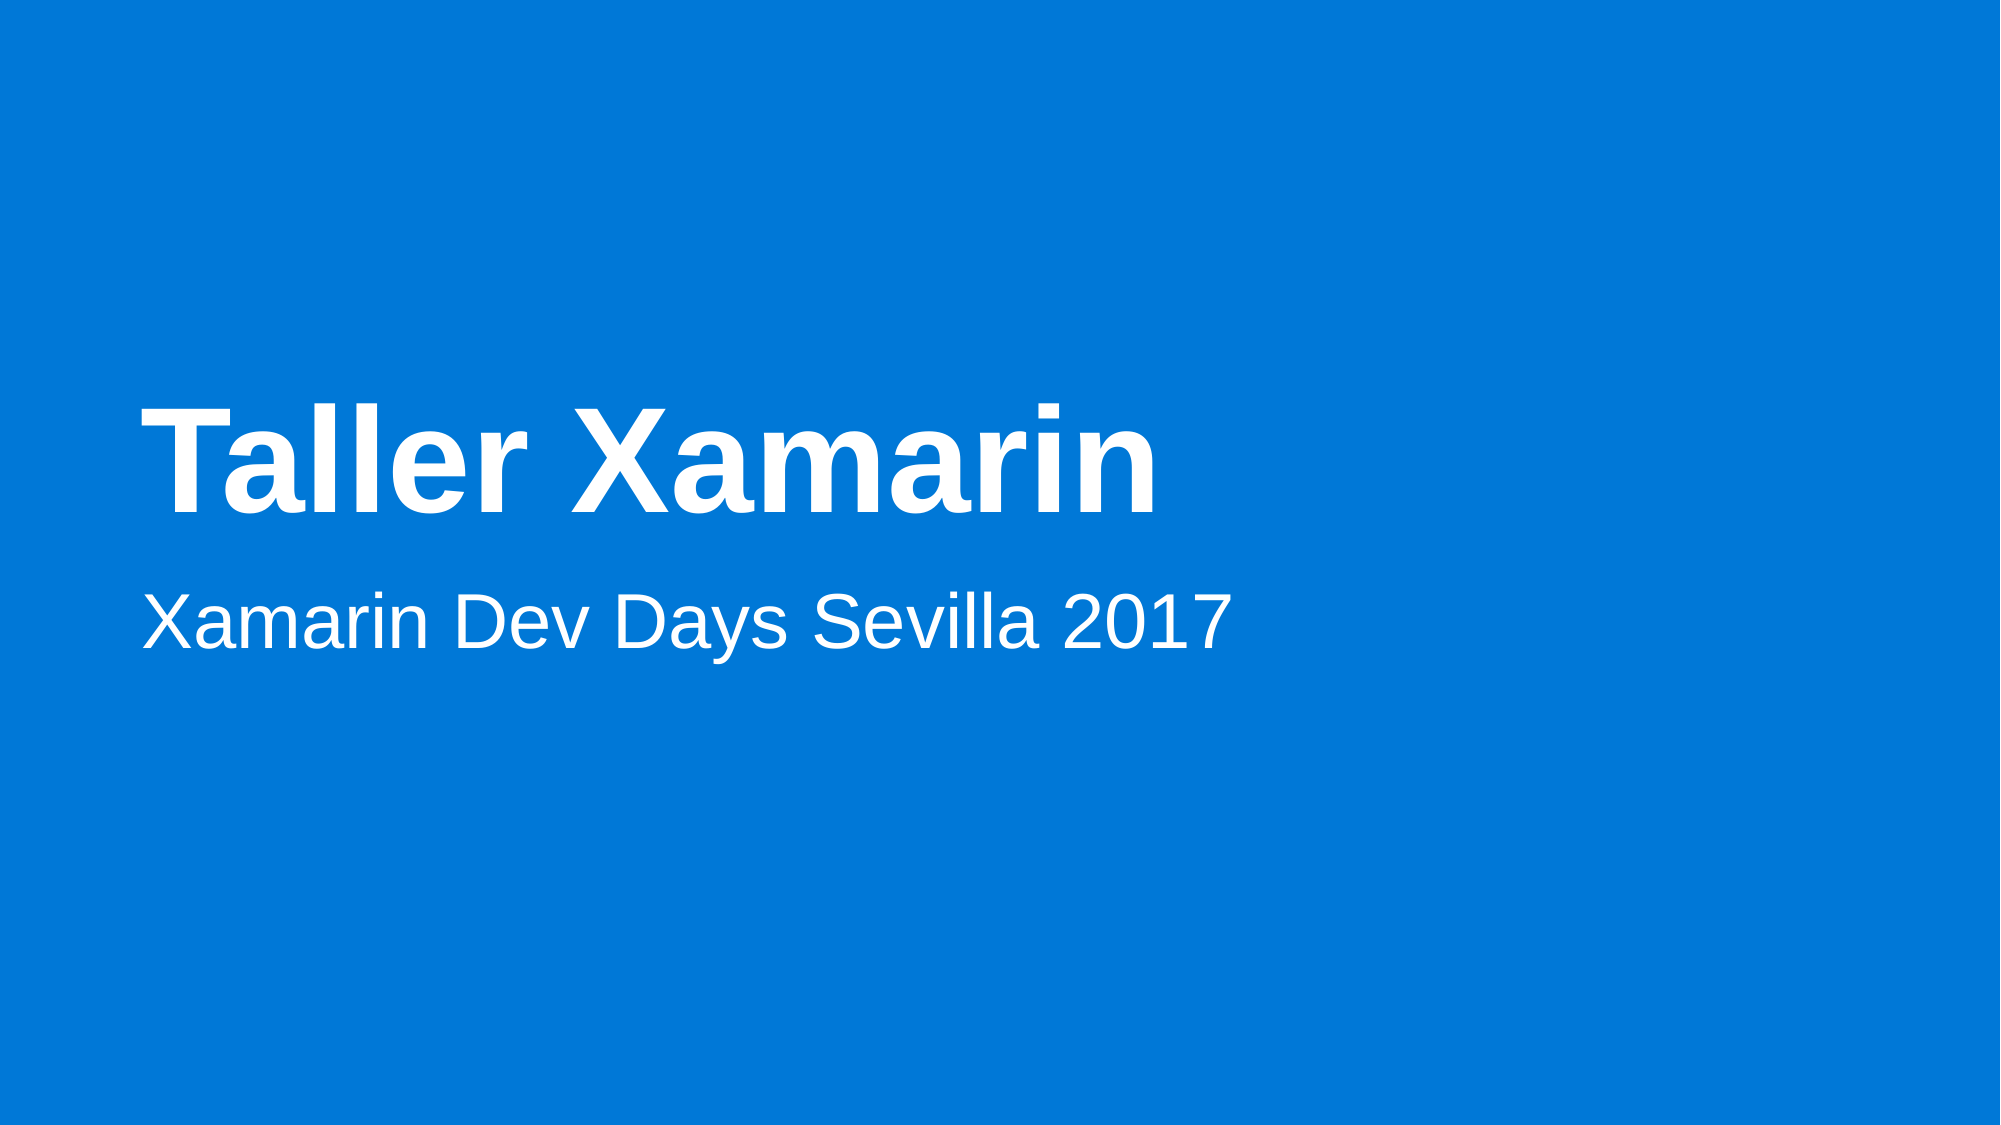

# Taller Xamarin
Xamarin Dev Days Sevilla 2017